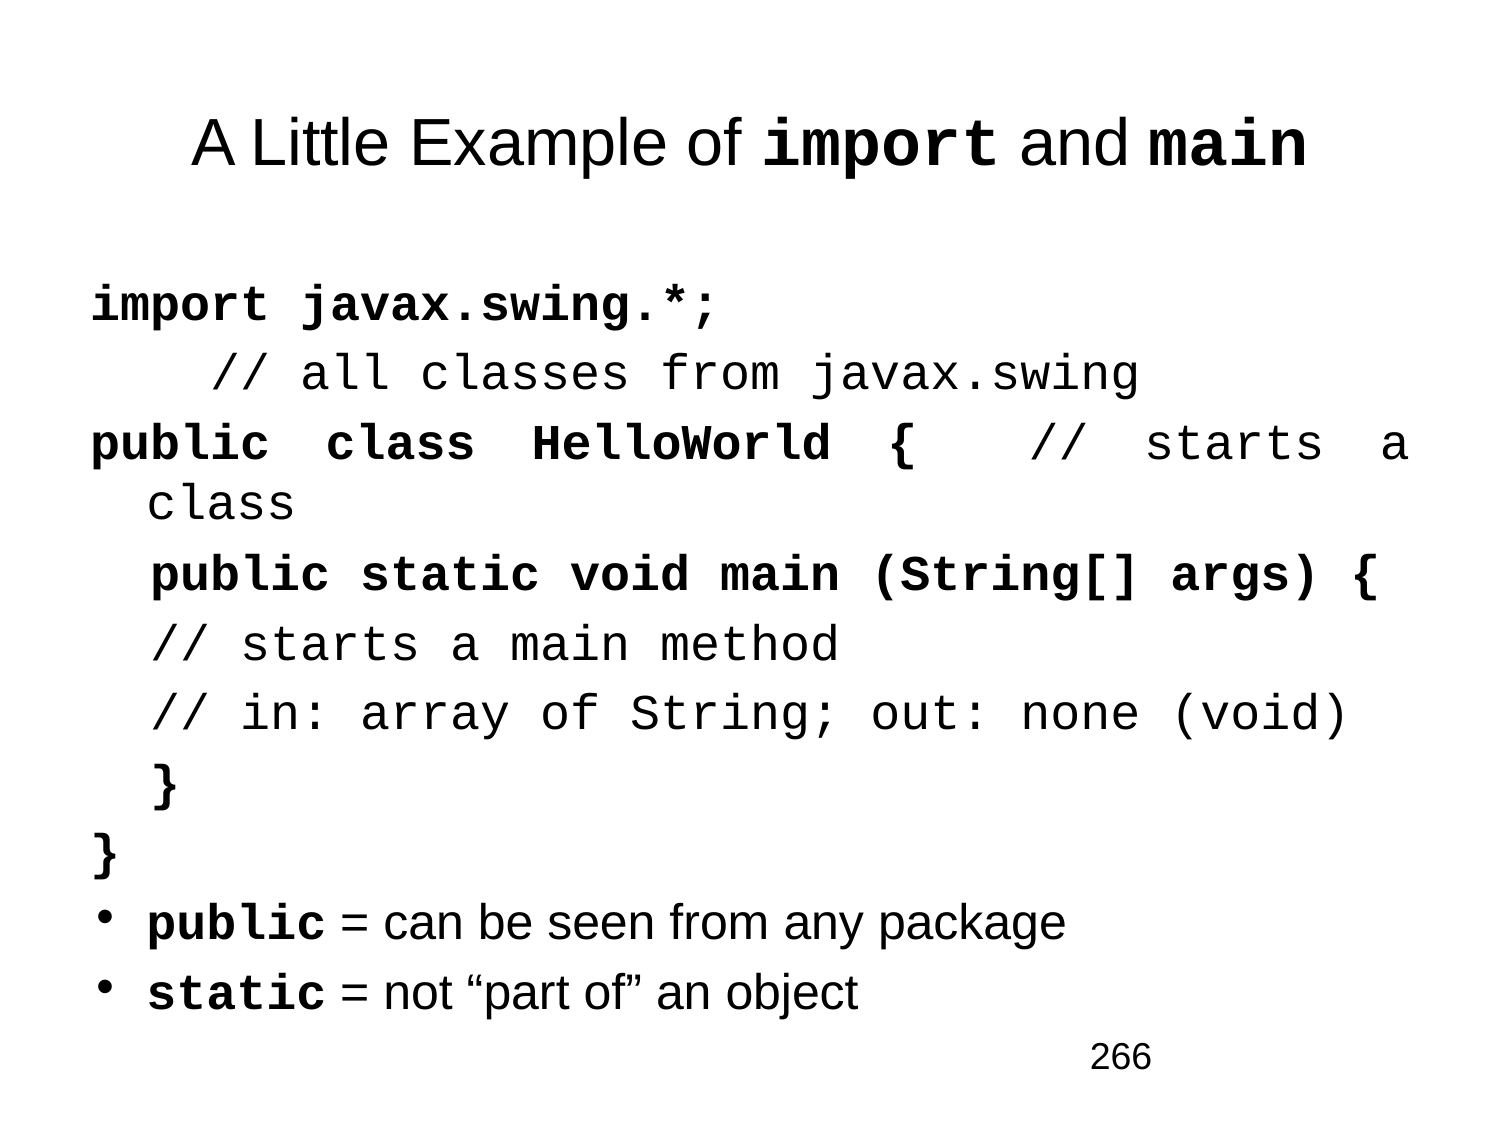

# A Little Example of import and main
import javax.swing.*;
    // all classes from javax.swing
public class HelloWorld {  // starts a class
  public static void main (String[] args) {
  // starts a main method
  // in: array of String; out: none (void)
  }
}
public = can be seen from any package
static = not “part of” an object
266